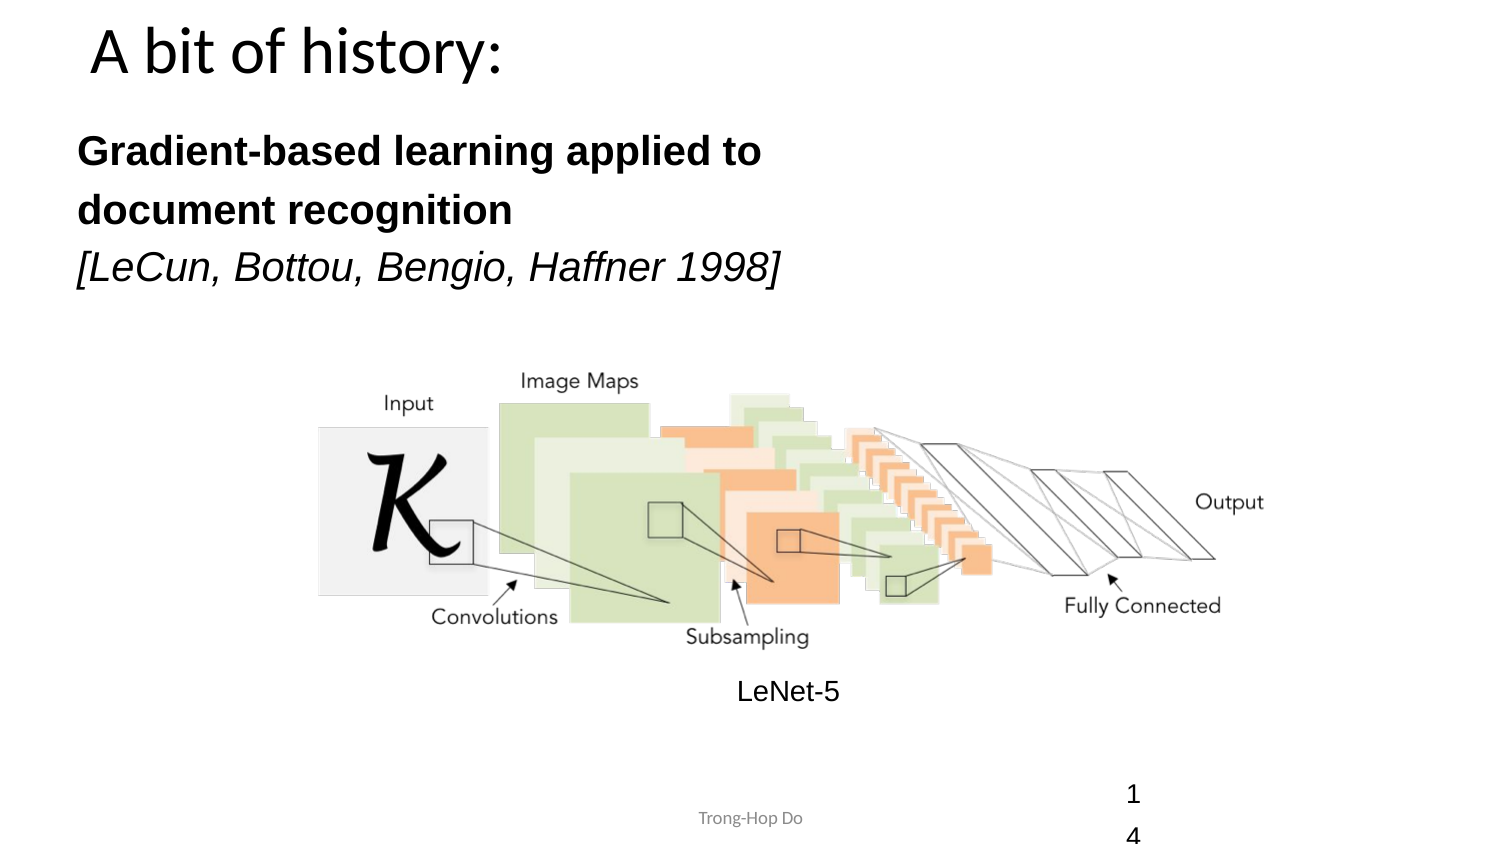

# A bit of history:
Gradient-based learning applied to  document recognition
[LeCun, Bottou, Bengio, Haffner 1998]

LeNet-5
Lecture 5 -
1144
Trong-Hop Do